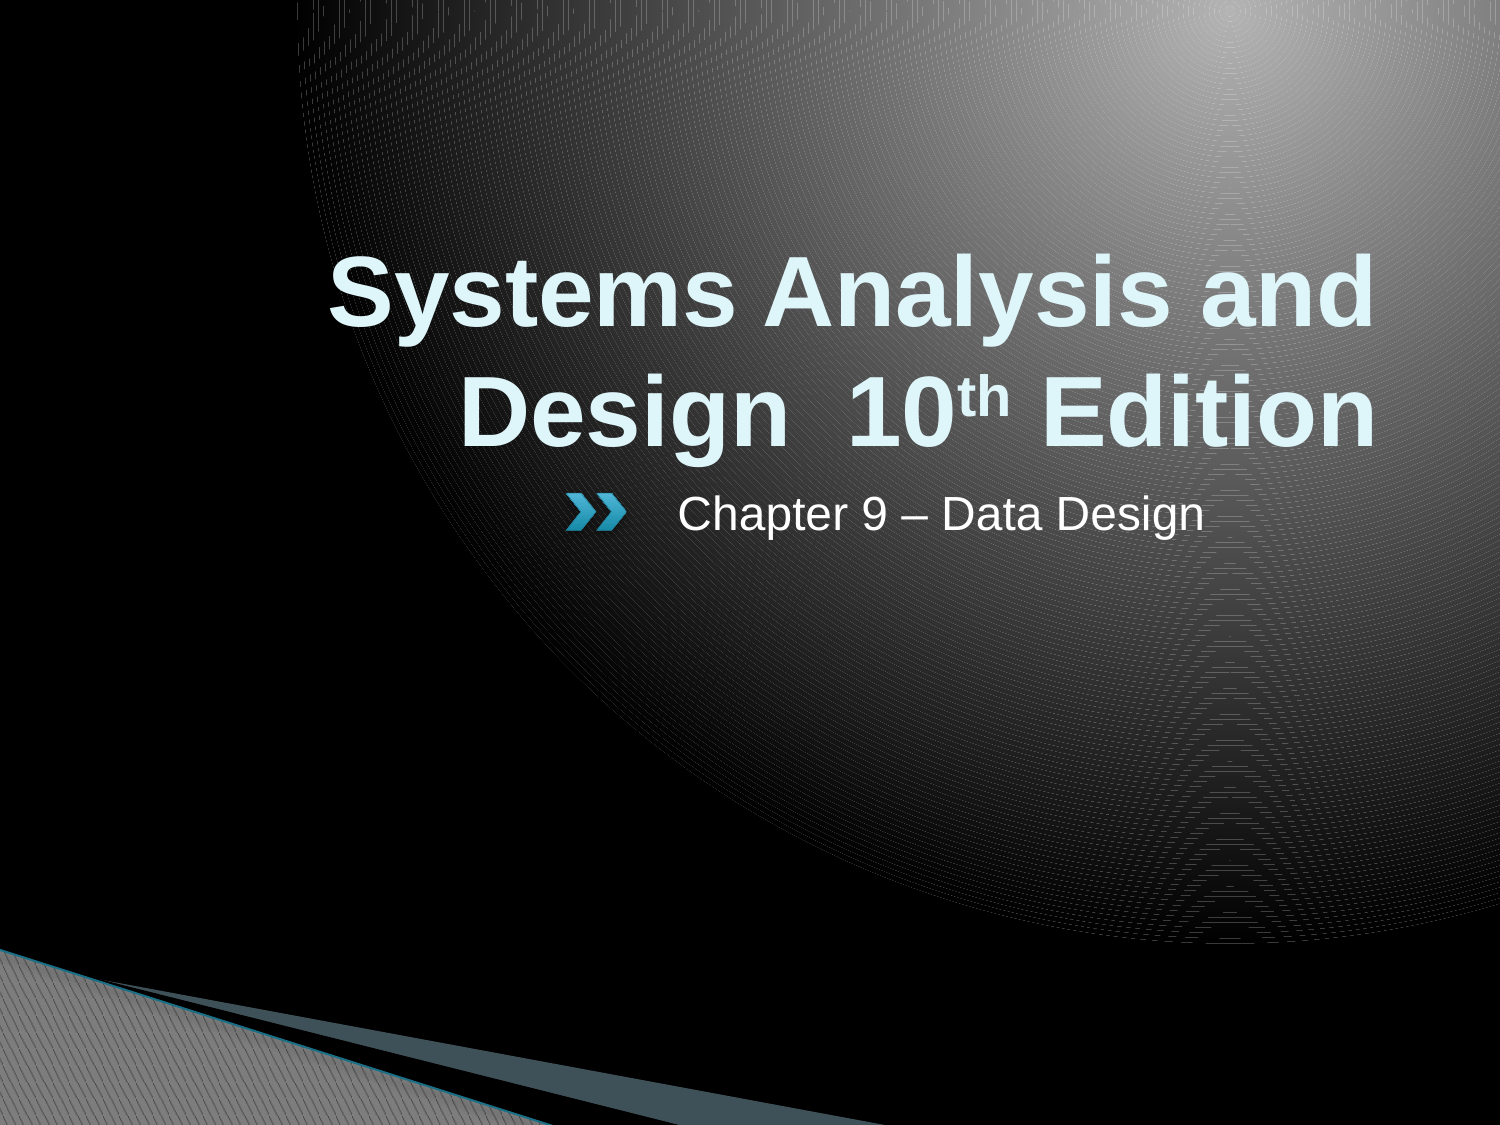

# Systems Analysis and Design  10th Edition
Chapter 9 – Data Design